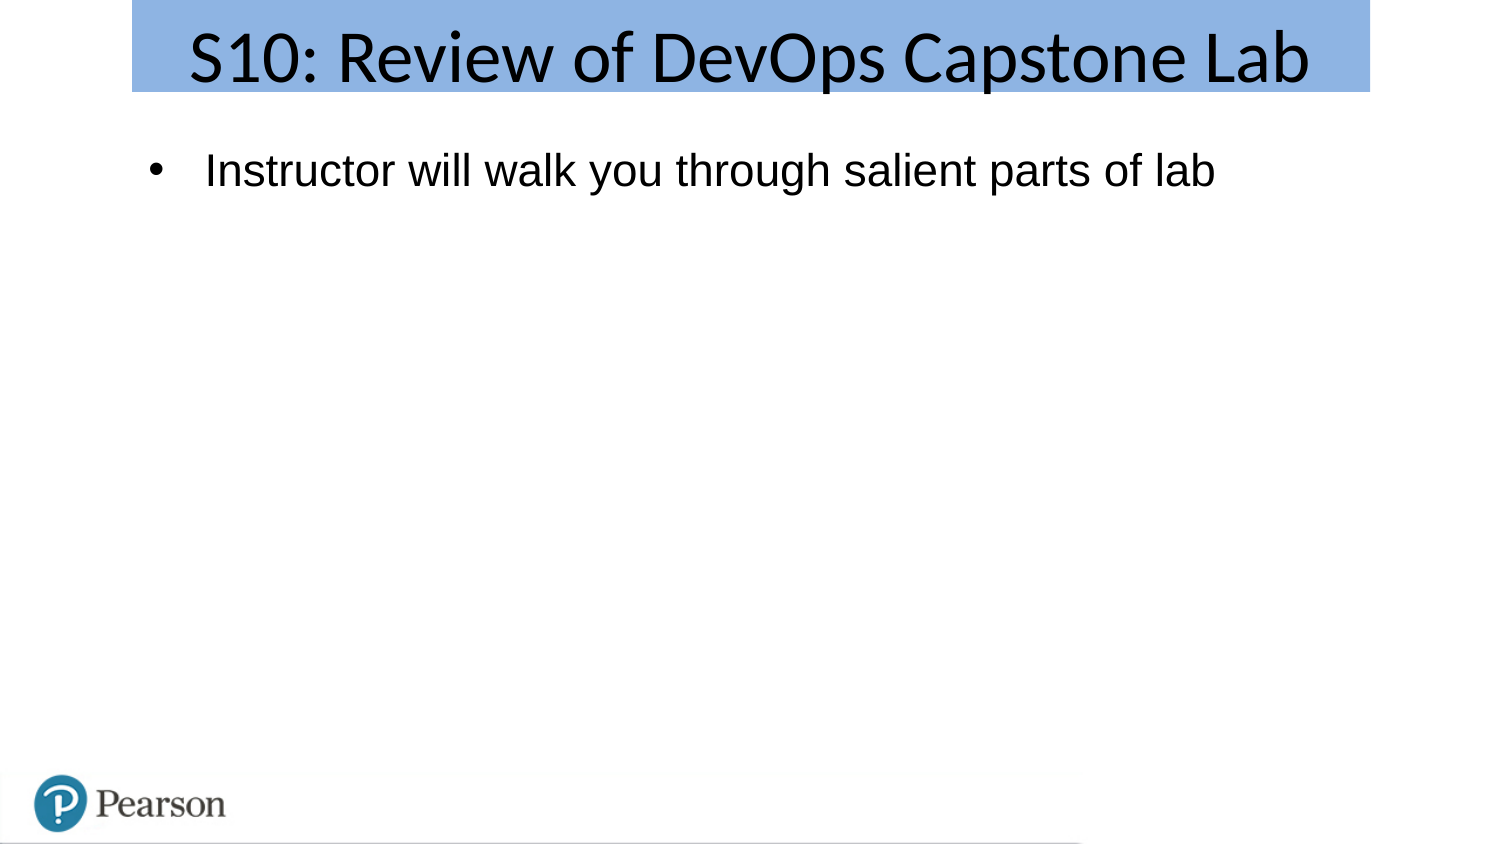

S10: Review of DevOps Capstone Lab
Instructor will walk you through salient parts of lab